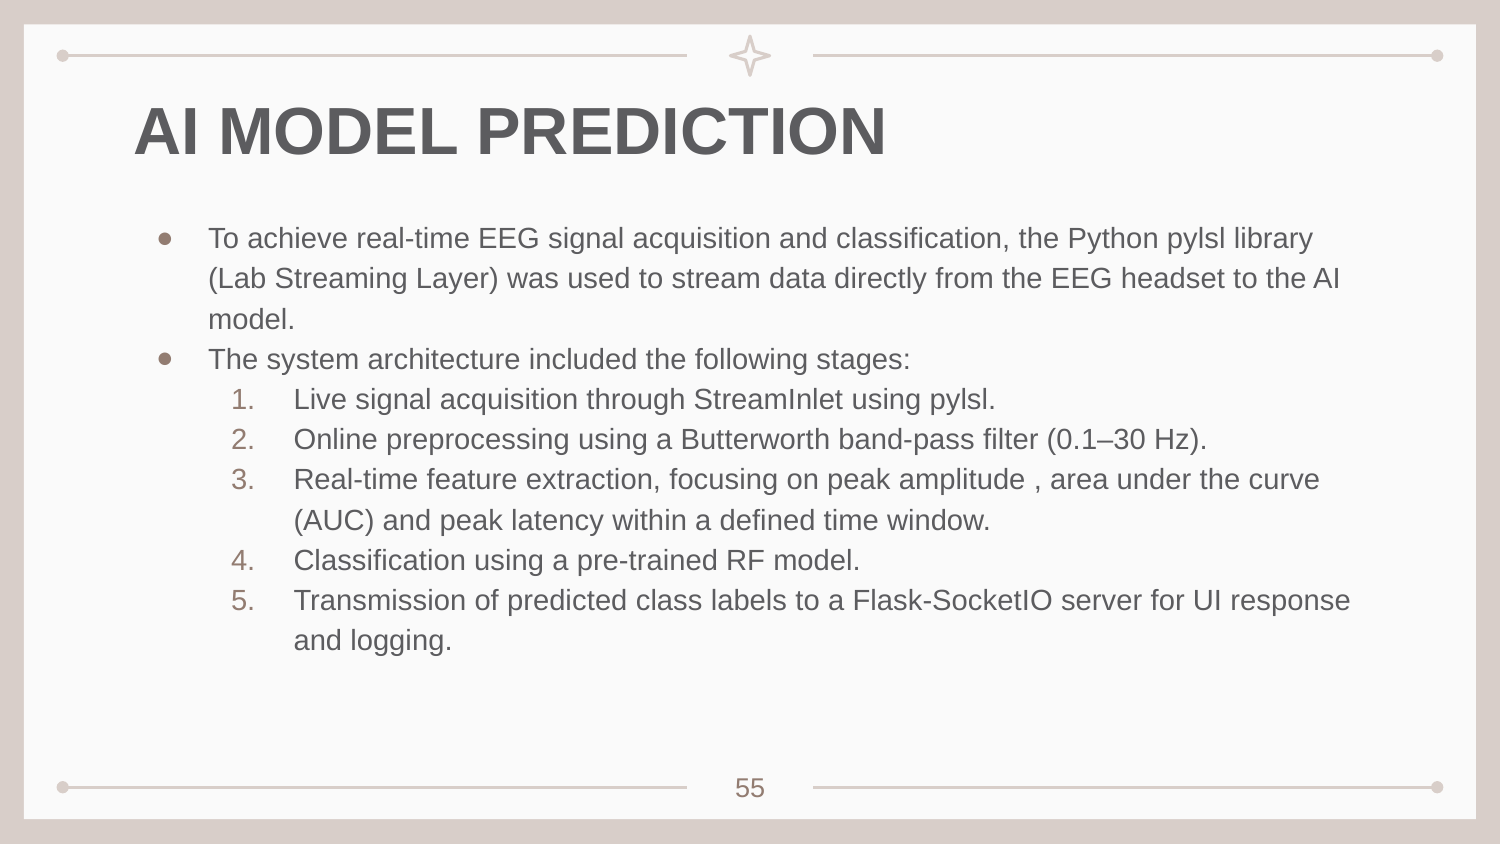

# AI MODEL PREDICTION
To achieve real-time EEG signal acquisition and classification, the Python pylsl library (Lab Streaming Layer) was used to stream data directly from the EEG headset to the AI model.
The system architecture included the following stages:
Live signal acquisition through StreamInlet using pylsl.
Online preprocessing using a Butterworth band-pass filter (0.1–30 Hz).
Real-time feature extraction, focusing on peak amplitude , area under the curve (AUC) and peak latency within a defined time window.
Classification using a pre-trained RF model.
Transmission of predicted class labels to a Flask-SocketIO server for UI response and logging.
55